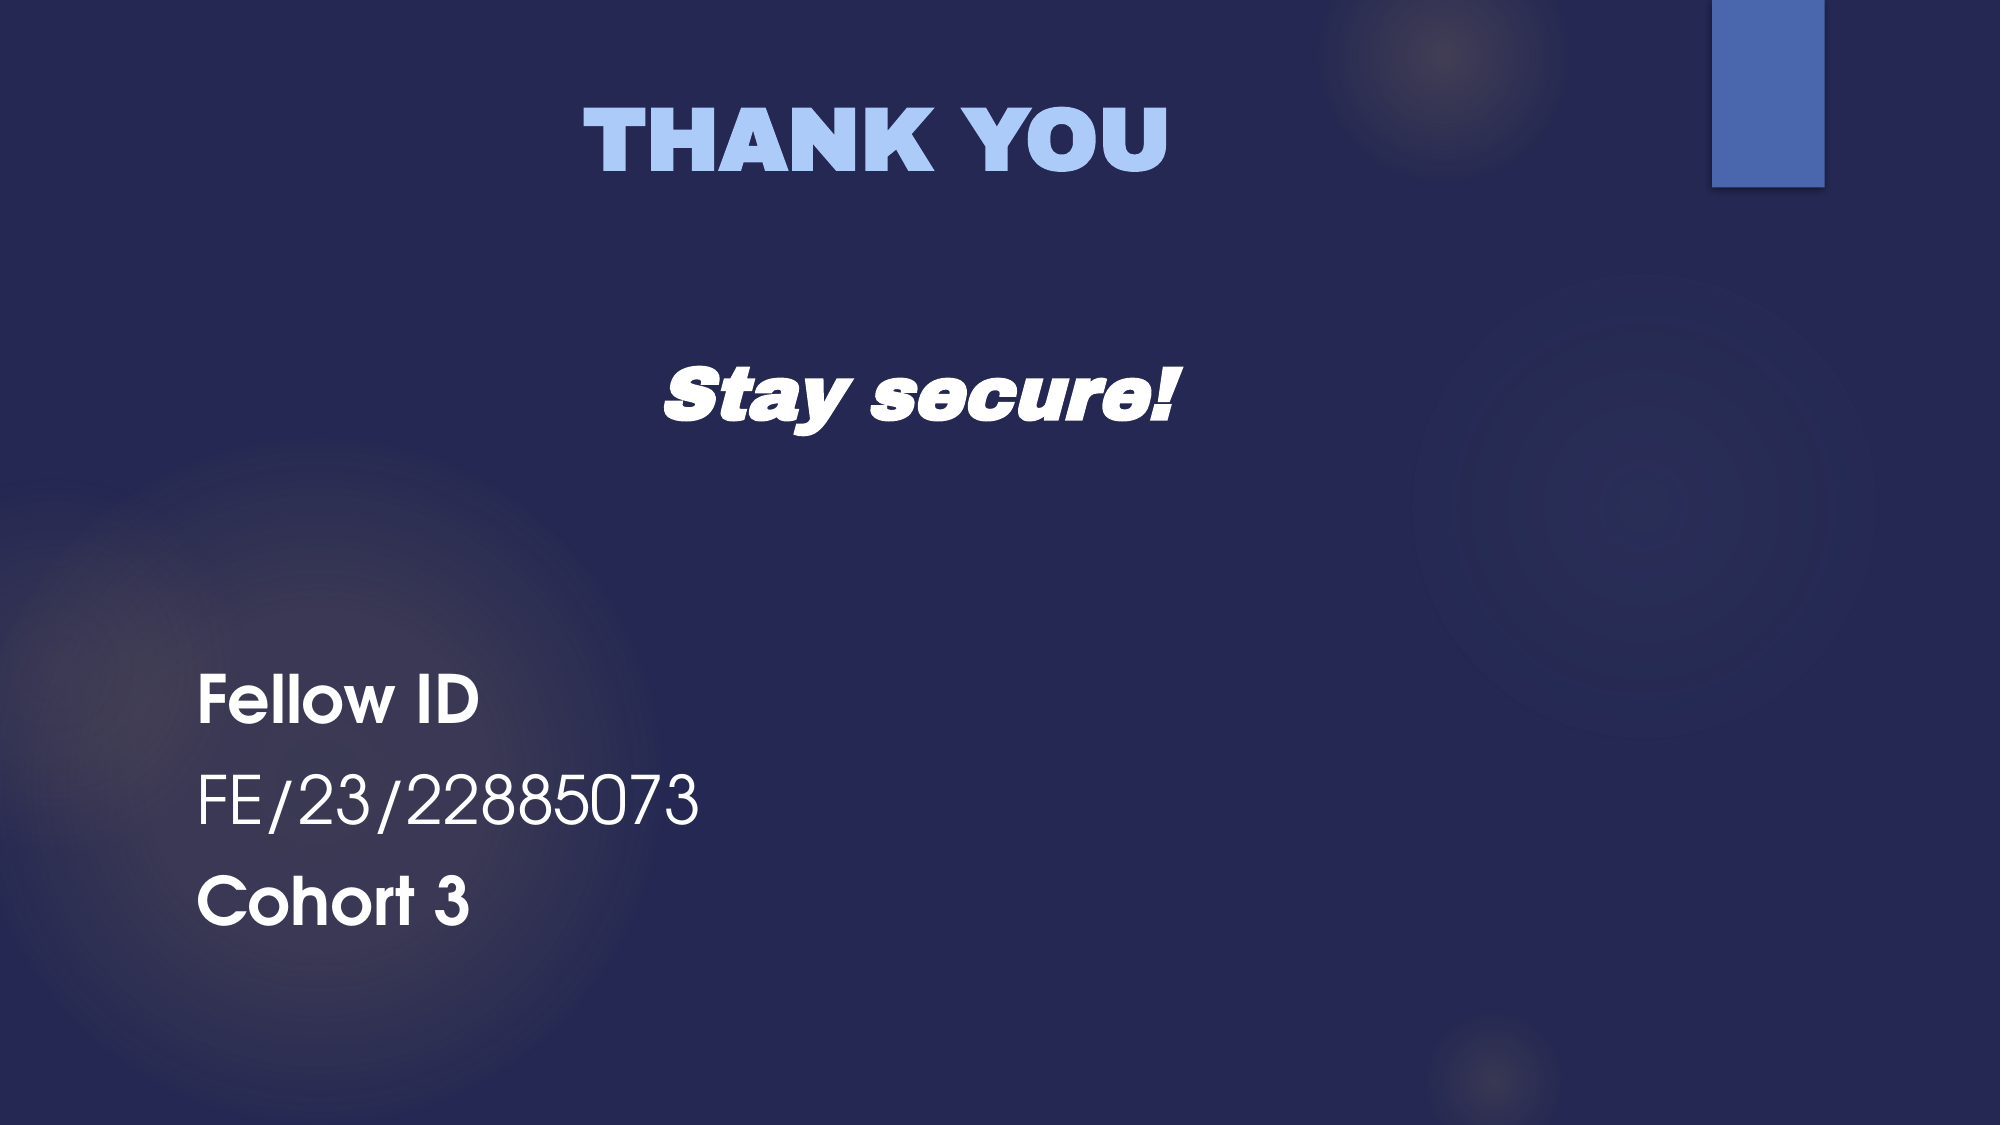

# THANK YOU
Stay secure!

Fellow ID
FE/23/22885073
Cohort 3